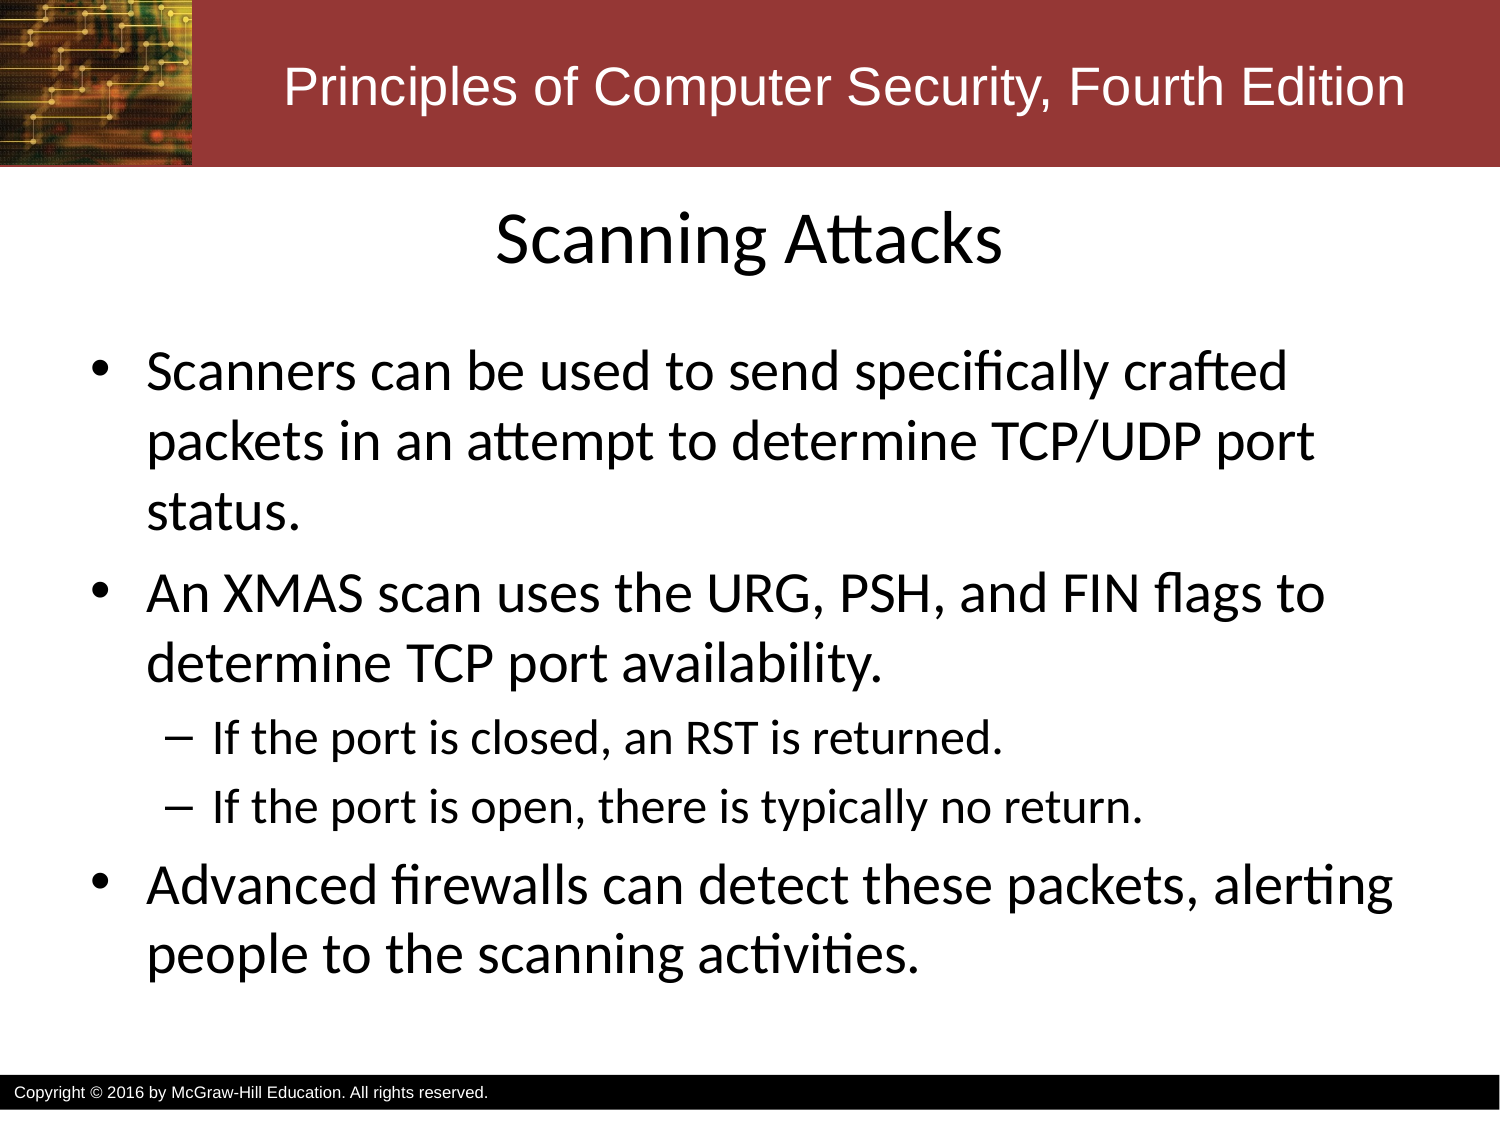

# Scanning Attacks
Scanners can be used to send specifically crafted packets in an attempt to determine TCP/UDP port status.
An XMAS scan uses the URG, PSH, and FIN flags to determine TCP port availability.
If the port is closed, an RST is returned.
If the port is open, there is typically no return.
Advanced firewalls can detect these packets, alerting people to the scanning activities.